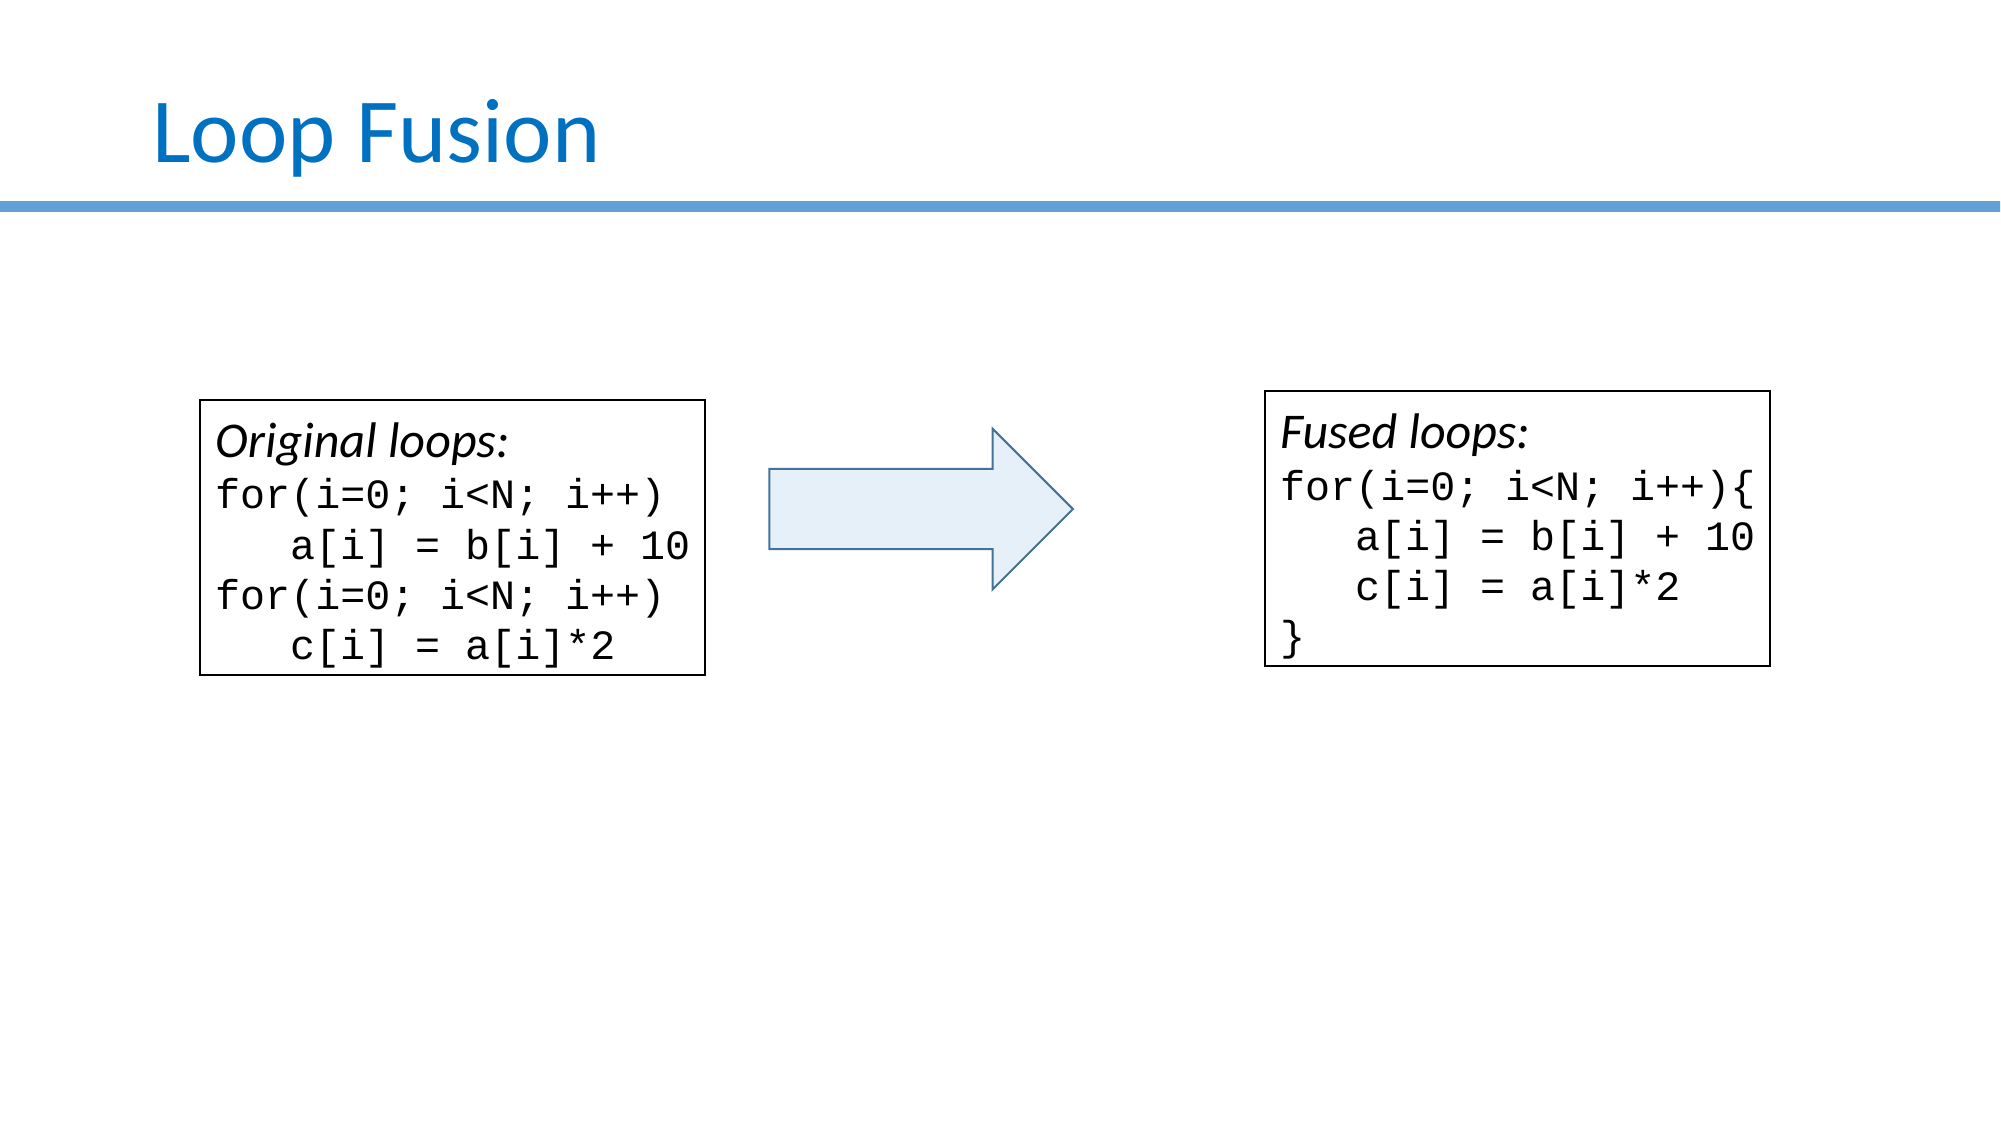

# Loop Fusion
Fused loops:
for(i=0; i<N; i++){
   a[i] = b[i] + 10
   c[i] = a[i]*2
}
Original loops:
for(i=0; i<N; i++)
   a[i] = b[i] + 10
for(i=0; i<N; i++)
   c[i] = a[i]*2

107